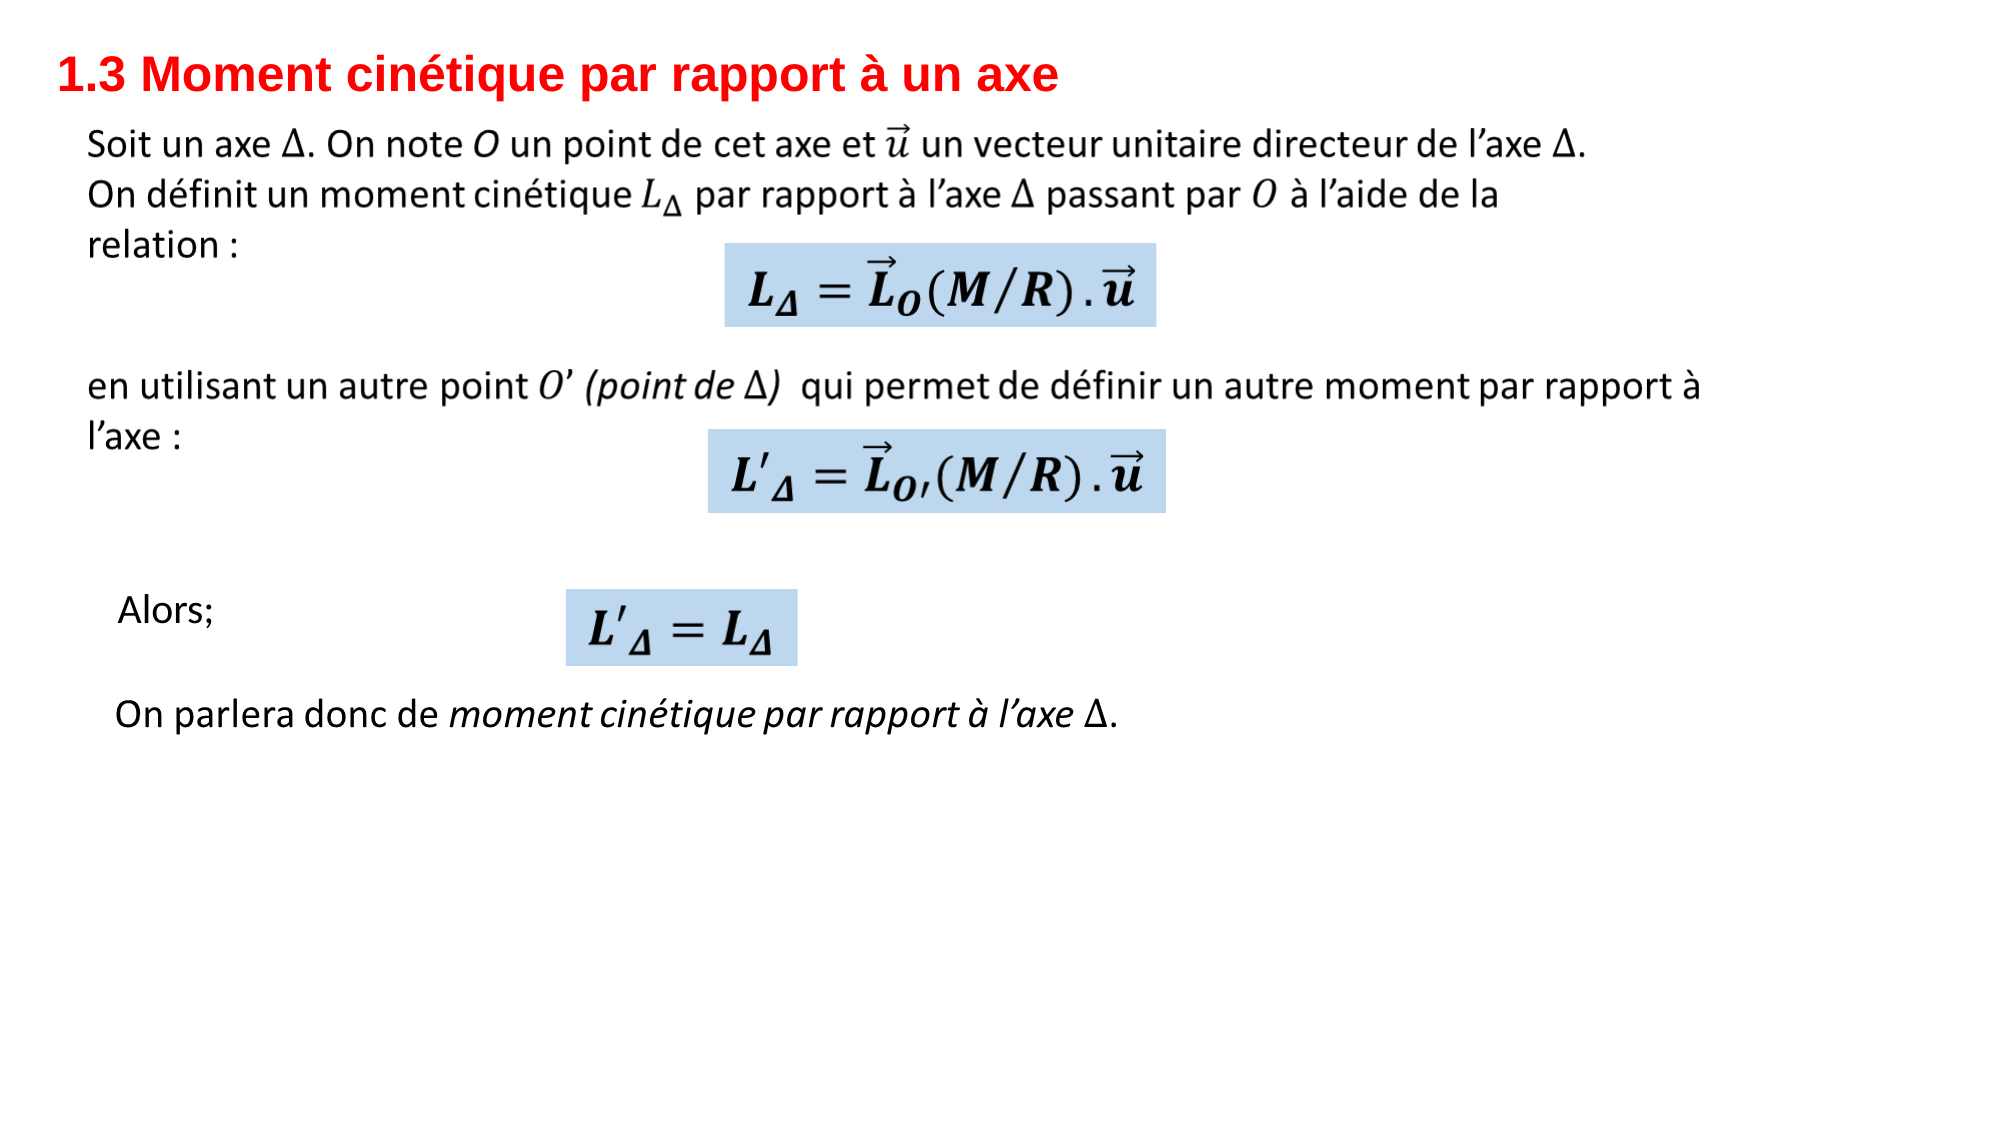

1.3 Moment cinétique par rapport à un axe

Alors;